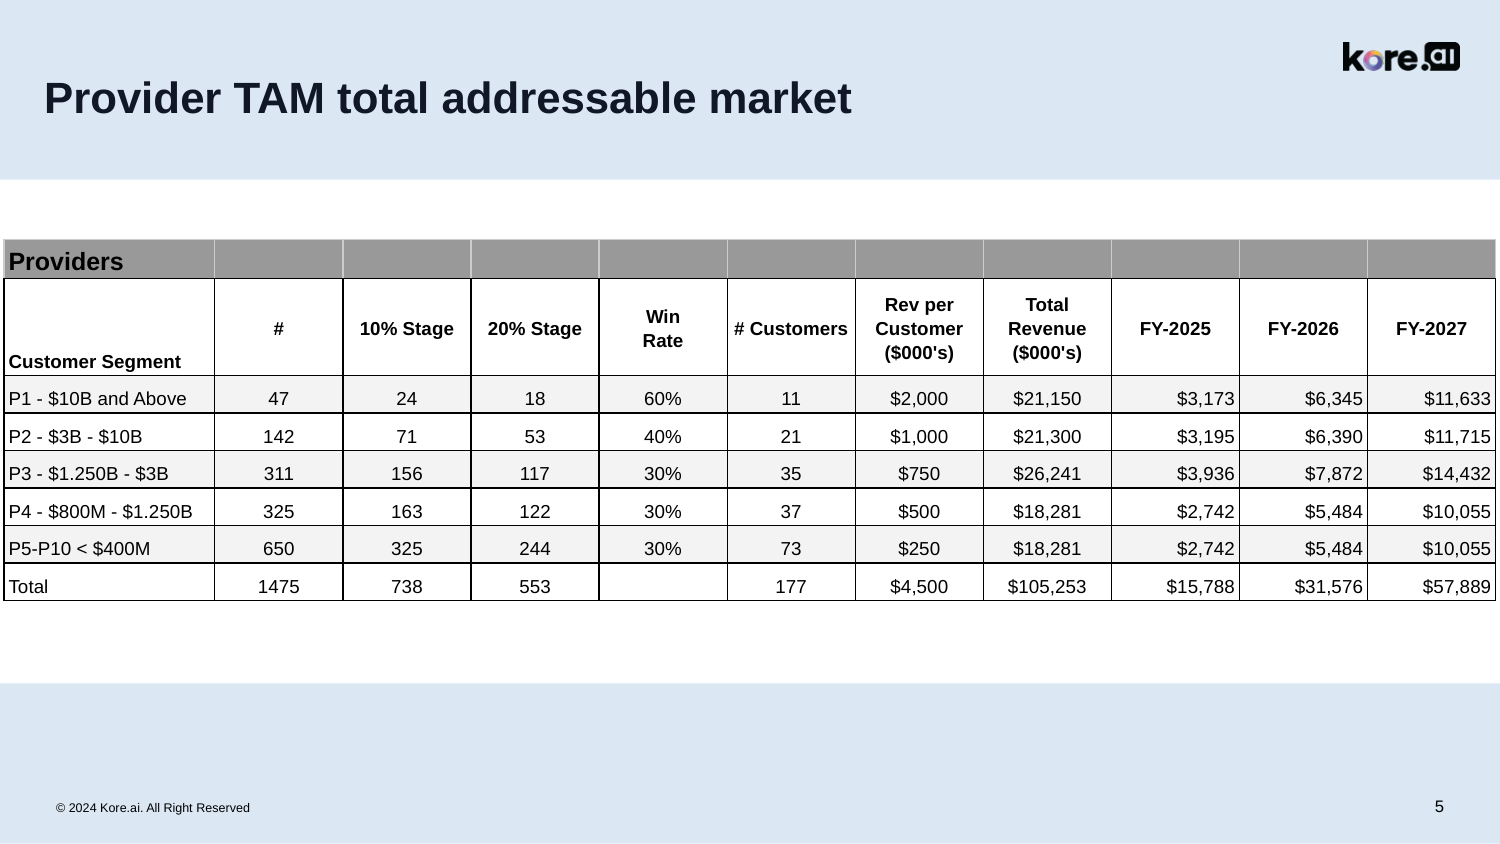

Provider TAM total addressable market

| Providers |  |  |  |  |  |  |  |  |  |  |
| --- | --- | --- | --- | --- | --- | --- | --- | --- | --- | --- |
| Customer Segment | # | 10% Stage | 20% Stage | Win Rate | # Customers | Rev per Customer ($000's) | Total Revenue ($000's) | FY-2025 | FY-2026 | FY-2027 |
| P1 - $10B and Above | 47 | 24 | 18 | 60% | 11 | $2,000 | $21,150 | $3,173 | $6,345 | $11,633 |
| P2 - $3B - $10B | 142 | 71 | 53 | 40% | 21 | $1,000 | $21,300 | $3,195 | $6,390 | $11,715 |
| P3 - $1.250B - $3B | 311 | 156 | 117 | 30% | 35 | $750 | $26,241 | $3,936 | $7,872 | $14,432 |
| P4 - $800M - $1.250B | 325 | 163 | 122 | 30% | 37 | $500 | $18,281 | $2,742 | $5,484 | $10,055 |
| P5-P10 < $400M | 650 | 325 | 244 | 30% | 73 | $250 | $18,281 | $2,742 | $5,484 | $10,055 |
| Total | 1475 | 738 | 553 |  | 177 | $4,500 | $105,253 | $15,788 | $31,576 | $57,889 |
© 2024 Kore.ai. All Right Reserved
5